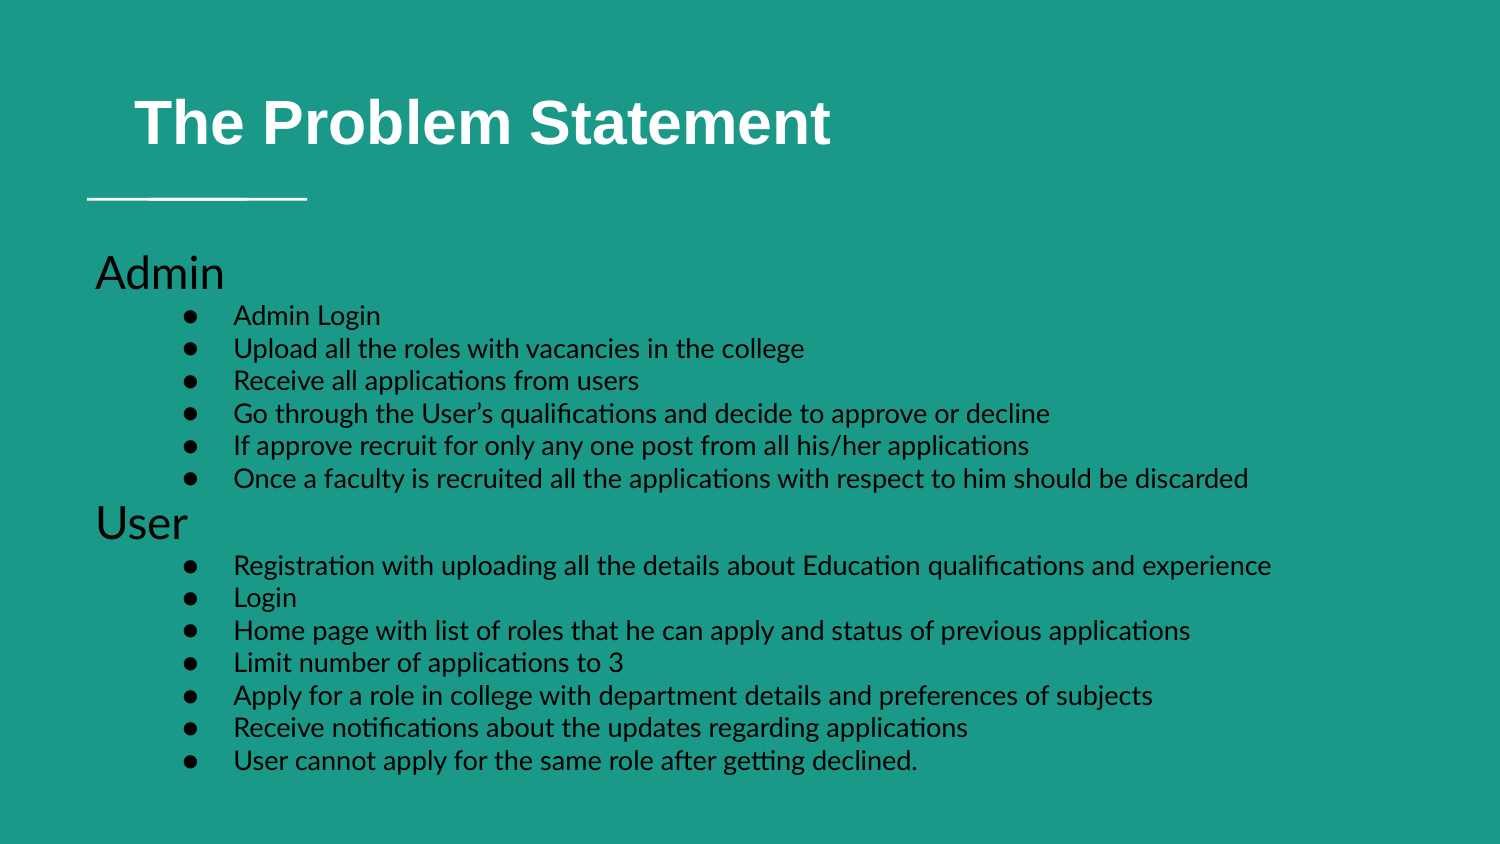

# The Problem Statement
 Admin
Admin Login
Upload all the roles with vacancies in the college
Receive all applications from users
Go through the User’s qualifications and decide to approve or decline
If approve recruit for only any one post from all his/her applications
Once a faculty is recruited all the applications with respect to him should be discarded
 User
Registration with uploading all the details about Education qualifications and experience
Login
Home page with list of roles that he can apply and status of previous applications
Limit number of applications to 3
Apply for a role in college with department details and preferences of subjects
Receive notifications about the updates regarding applications
User cannot apply for the same role after getting declined.